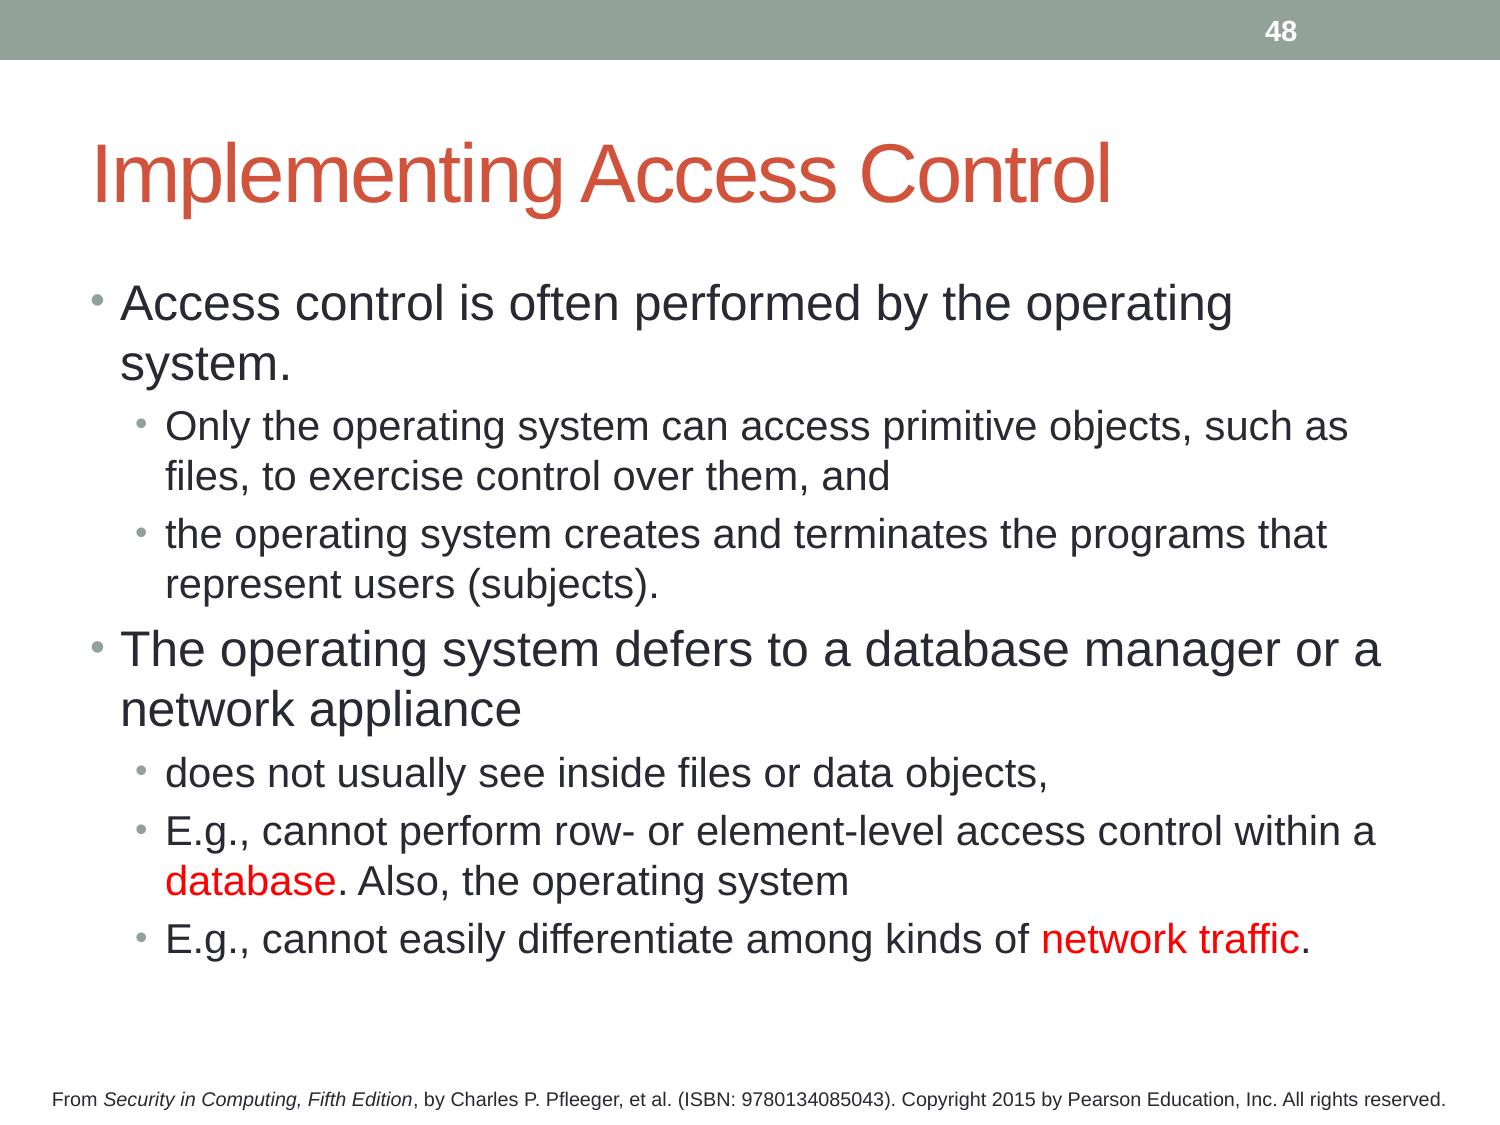

48
# Implementing Access Control
Access control is often performed by the operating system.
Only the operating system can access primitive objects, such as files, to exercise control over them, and
the operating system creates and terminates the programs that represent users (subjects).
The operating system defers to a database manager or a network appliance
does not usually see inside files or data objects,
E.g., cannot perform row- or element-level access control within a database. Also, the operating system
E.g., cannot easily differentiate among kinds of network traffic.
From Security in Computing, Fifth Edition, by Charles P. Pfleeger, et al. (ISBN: 9780134085043). Copyright 2015 by Pearson Education, Inc. All rights reserved.